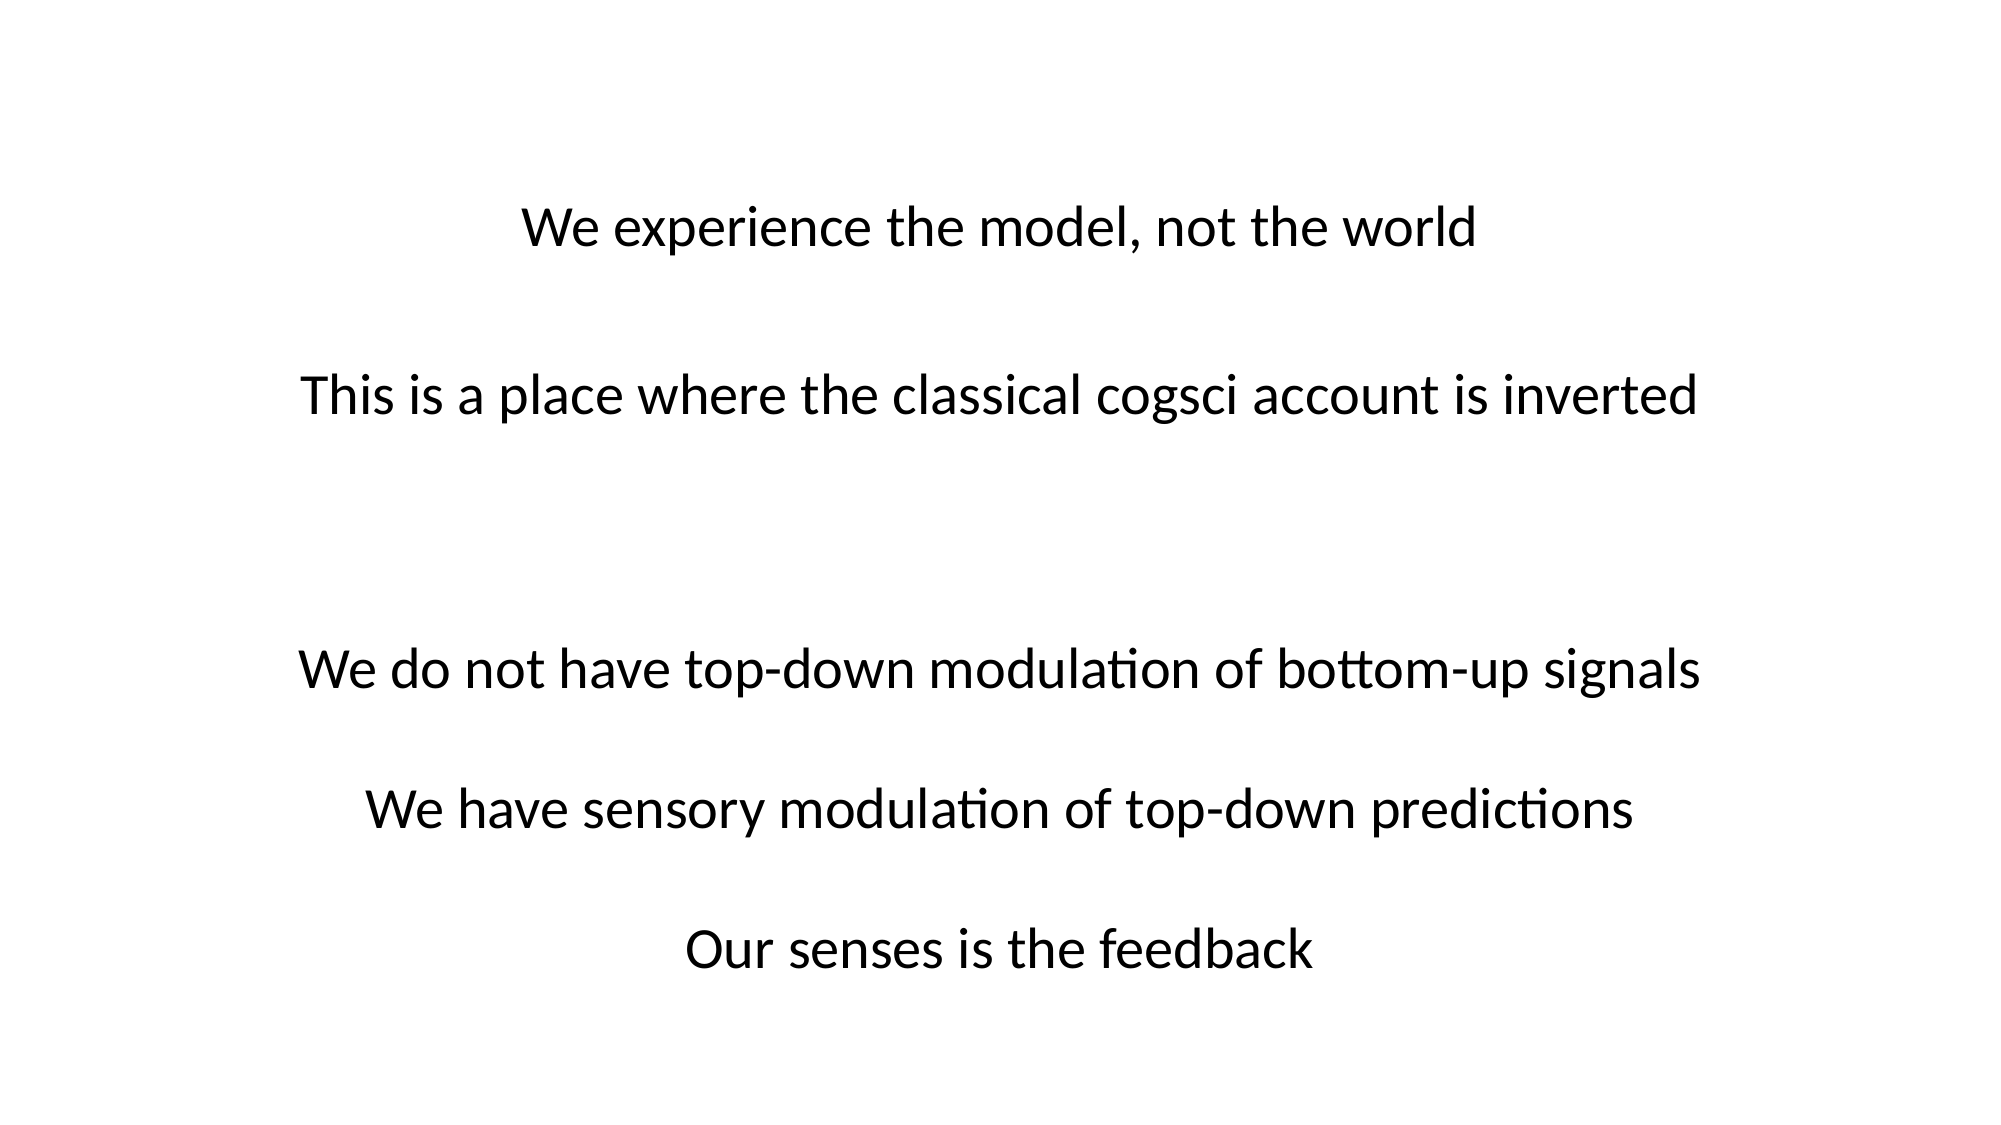

We experience the model, not the world

This is a place where the classical cogsci account is inverted

We do not have top-down modulation of bottom-up signals

We have sensory modulation of top-down predictions

Our senses is the feedback